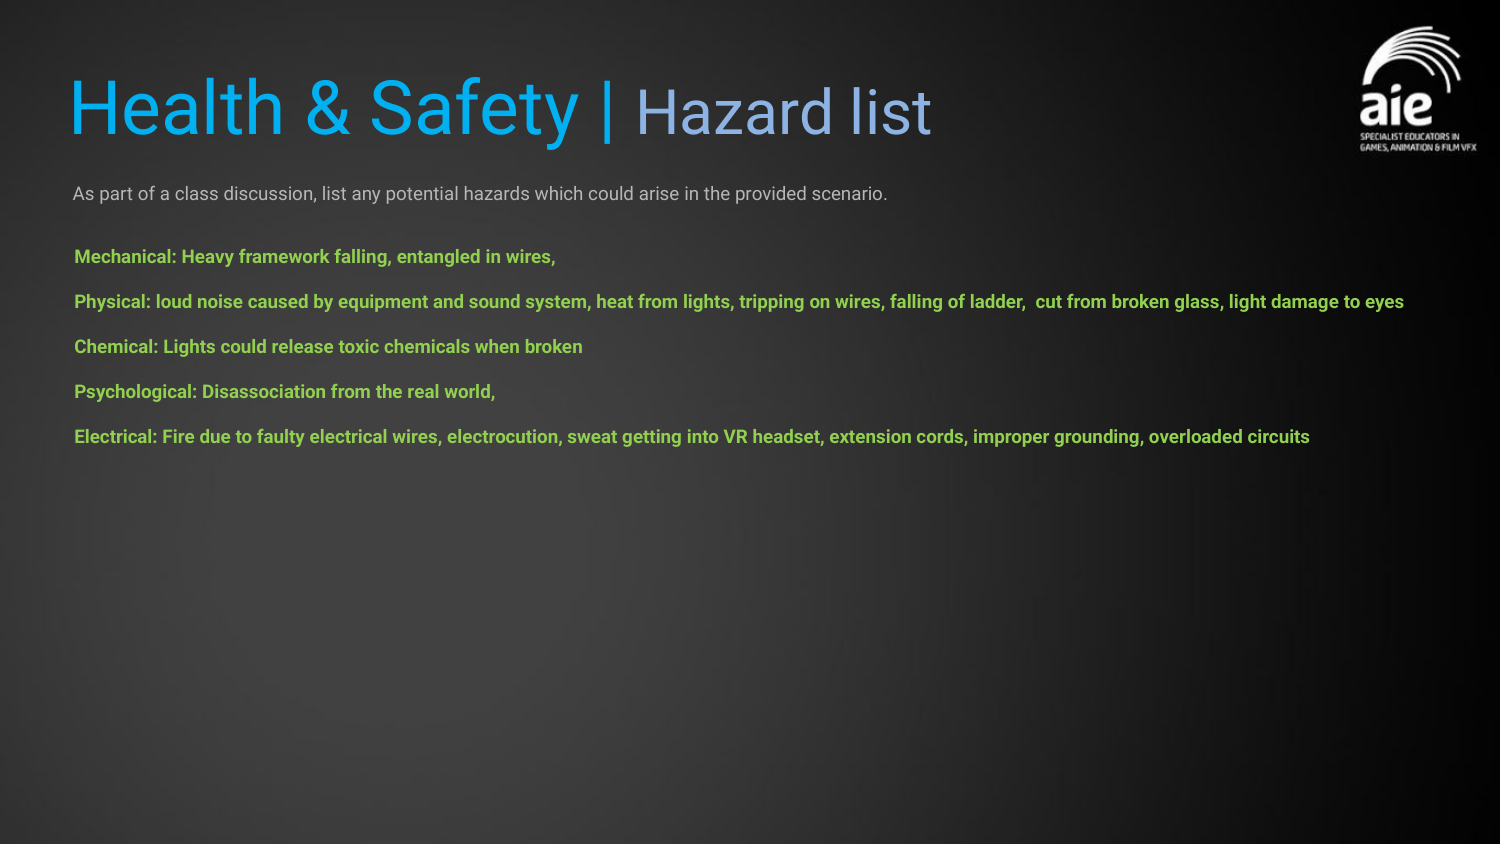

# Health & Safety | Hazard list
As part of a class discussion, list any potential hazards which could arise in the provided scenario.
Mechanical: Heavy framework falling, entangled in wires,

Physical: loud noise caused by equipment and sound system, heat from lights, tripping on wires, falling of ladder,  cut from broken glass, light damage to eyes

Chemical: Lights could release toxic chemicals when broken

Psychological: Disassociation from the real world,

Electrical: Fire due to faulty electrical wires, electrocution, sweat getting into VR headset, extension cords, improper grounding, overloaded circuits